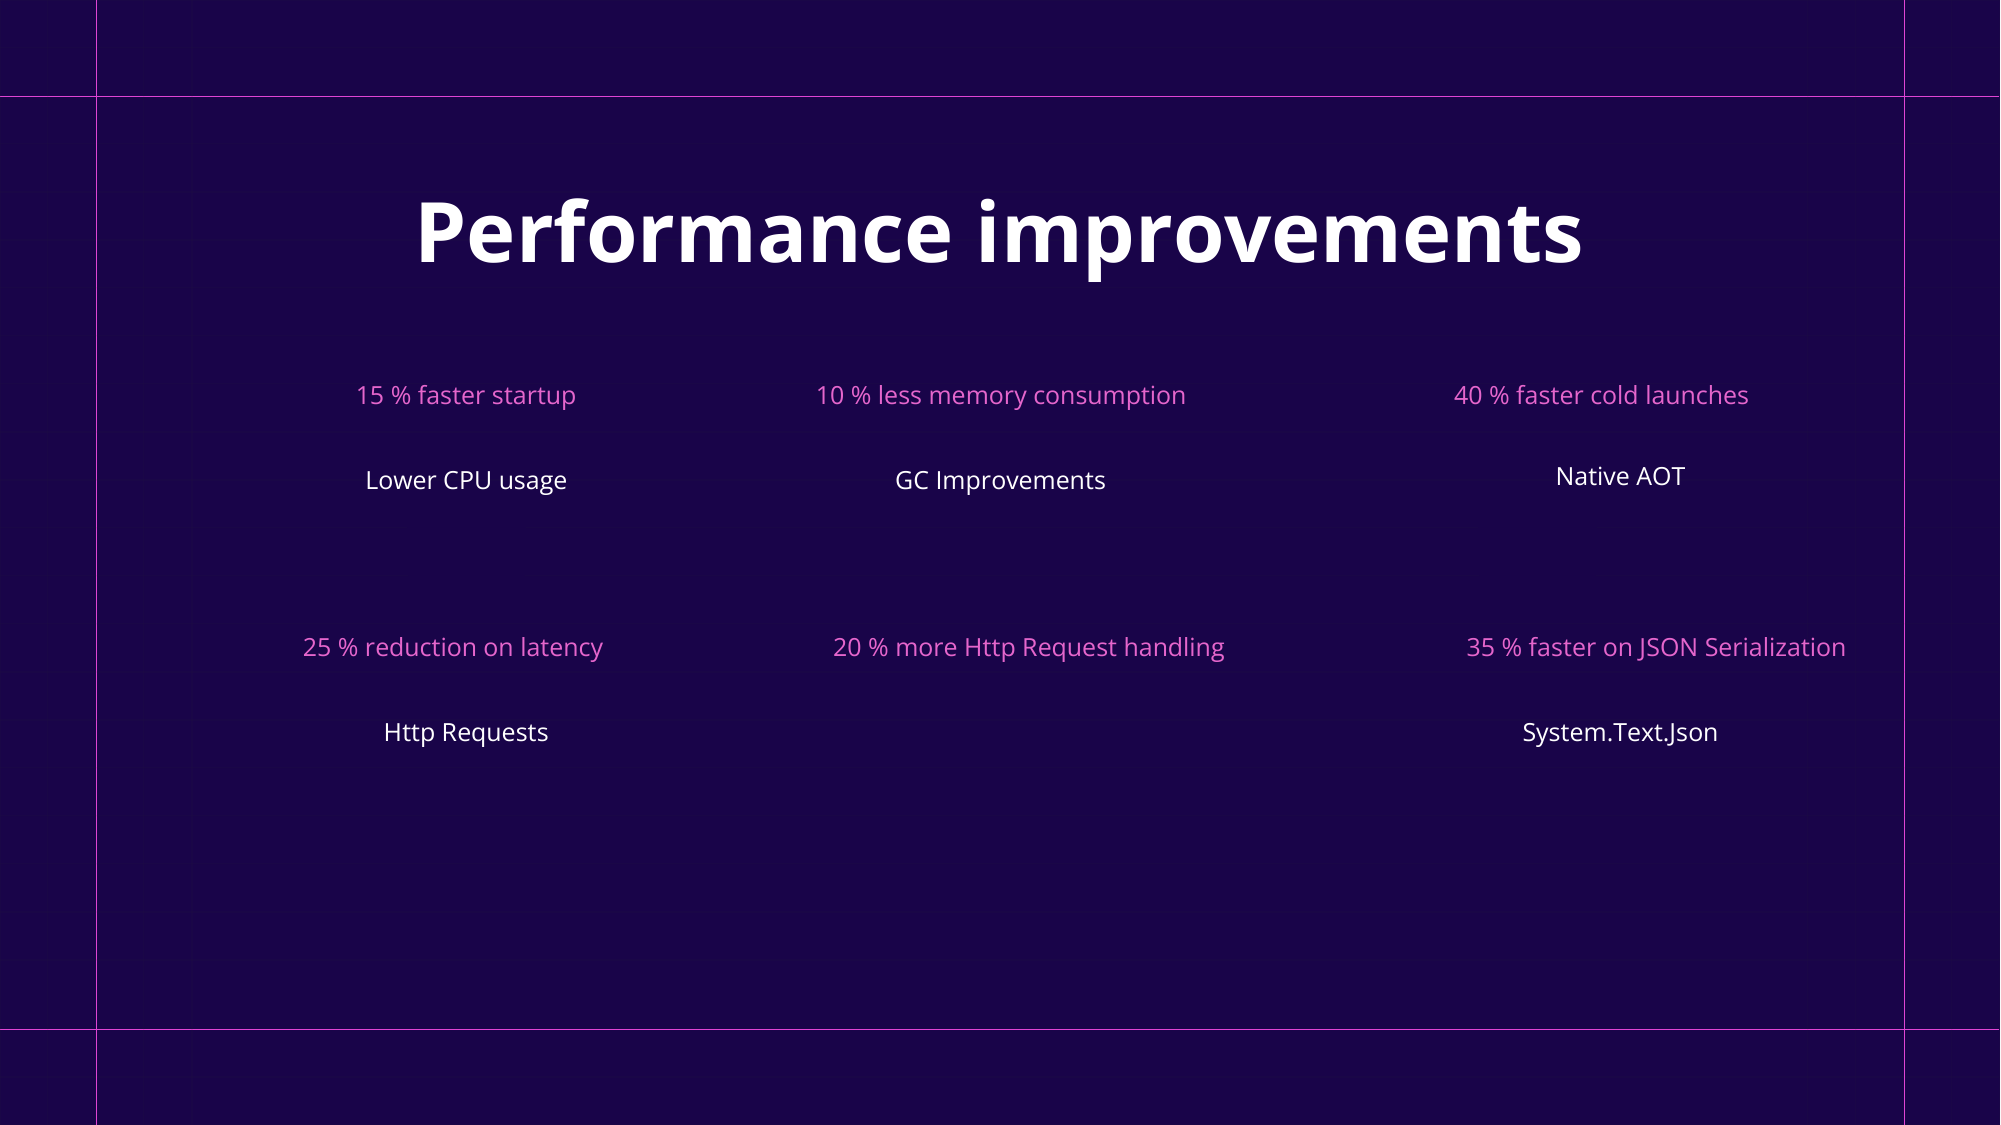

# Performance improvements
15 % faster startup
10 % less memory consumption
40 % faster cold launches
Native AOT
Lower CPU usage
GC Improvements
25 % reduction on latency
20 % more Http Request handling
35 % faster on JSON Serialization
Http Requests

System.Text.Json